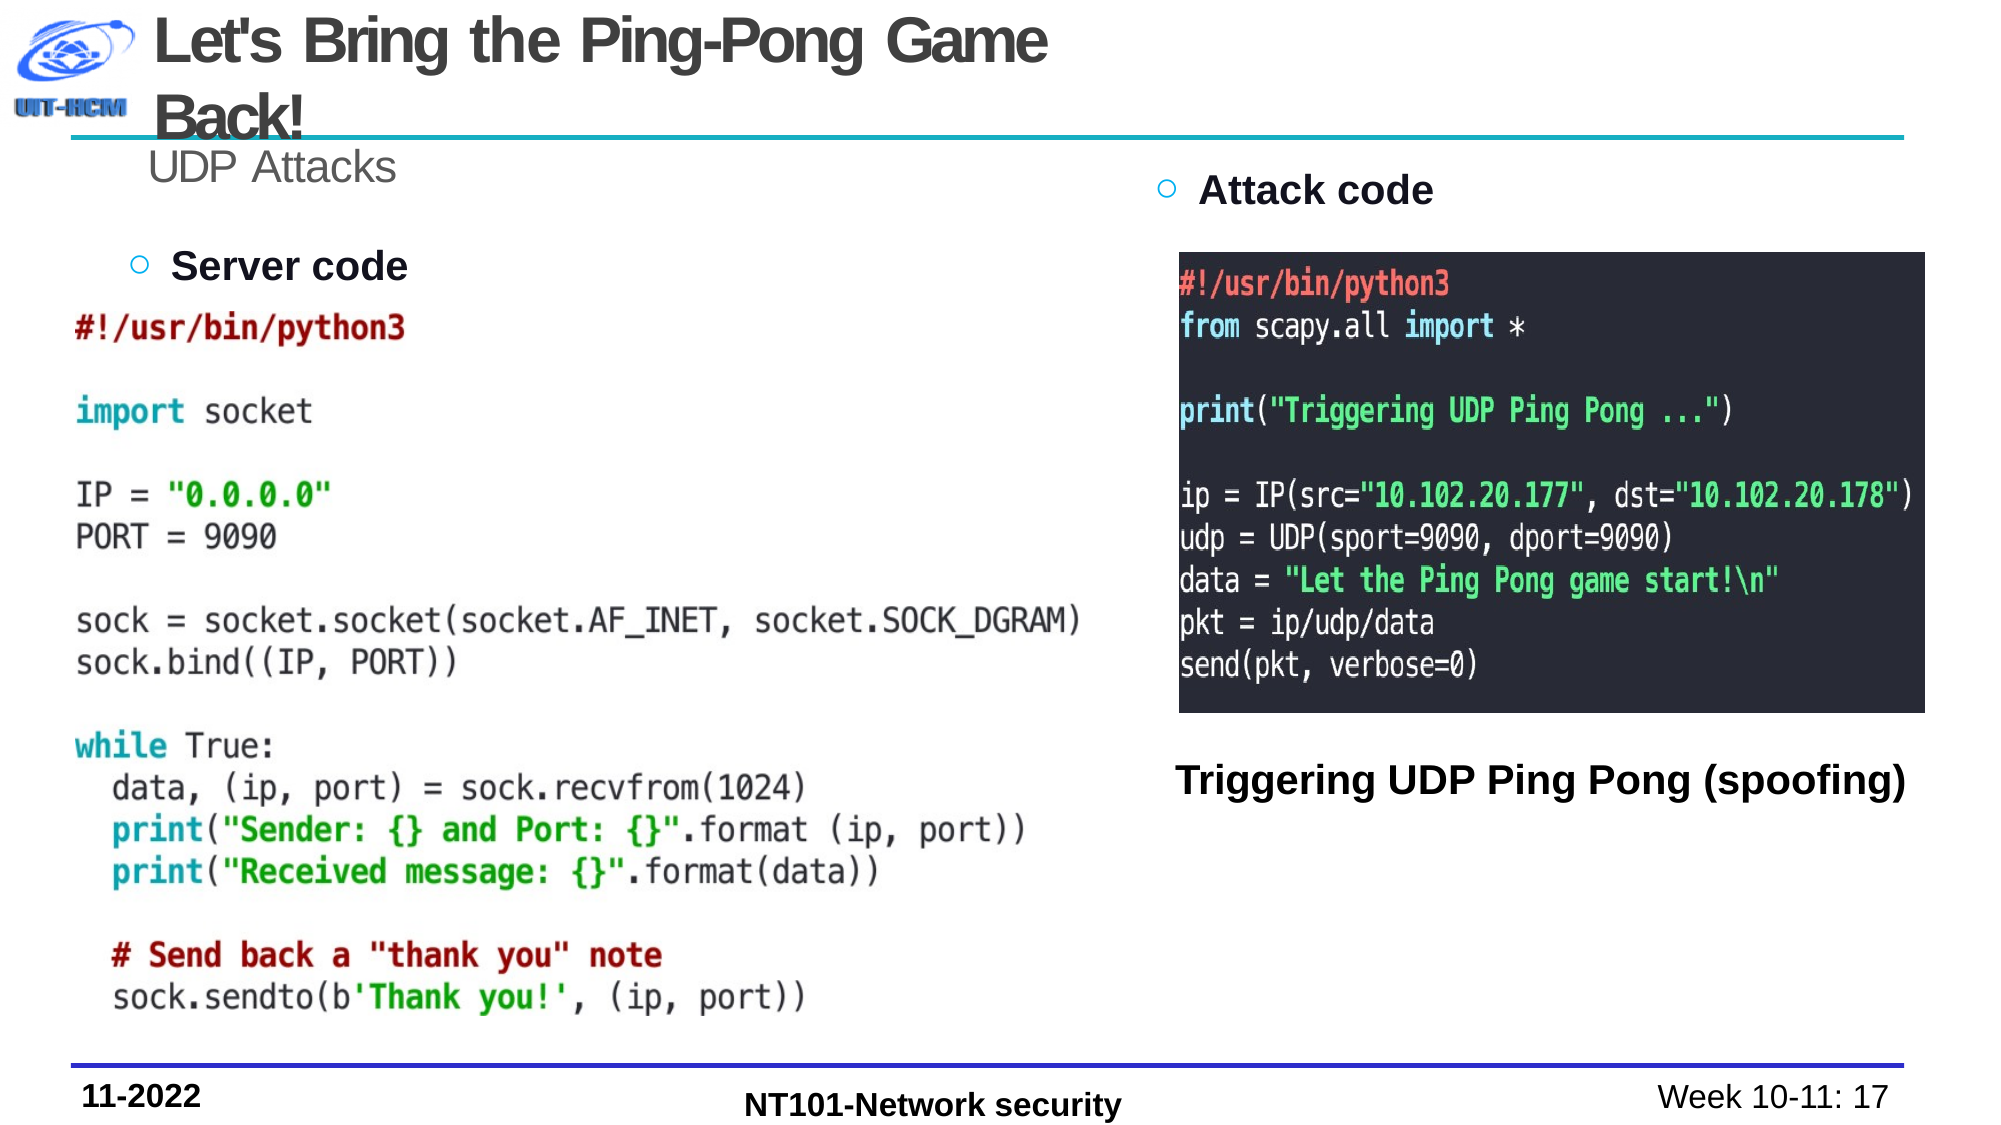

# Let's Bring the Ping-Pong Game Back!
UDP Attacks
Server code
Attack code

Triggering UDP Ping Pong (spoofing)